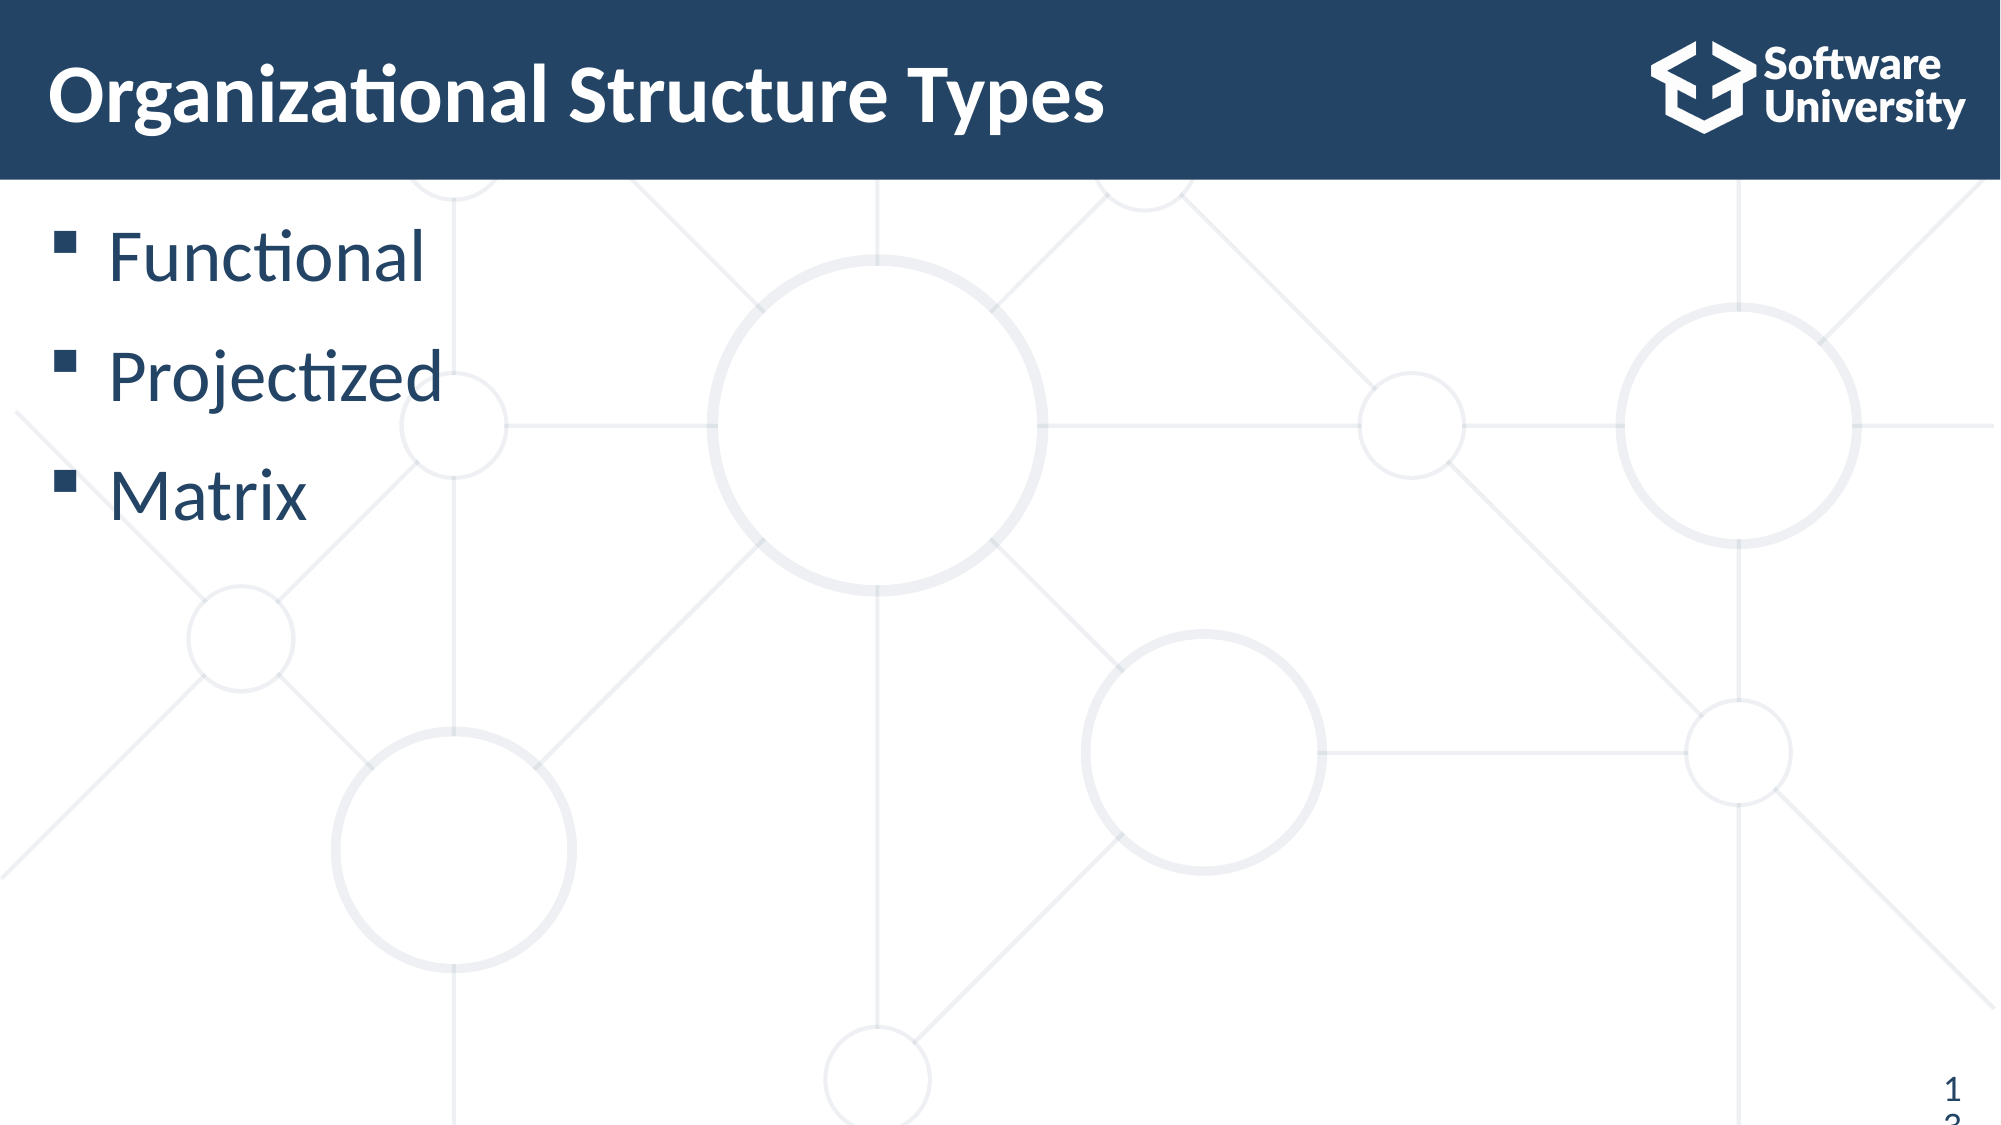

13
# Organizational Structure Types
Functional
Projectized
Matrix